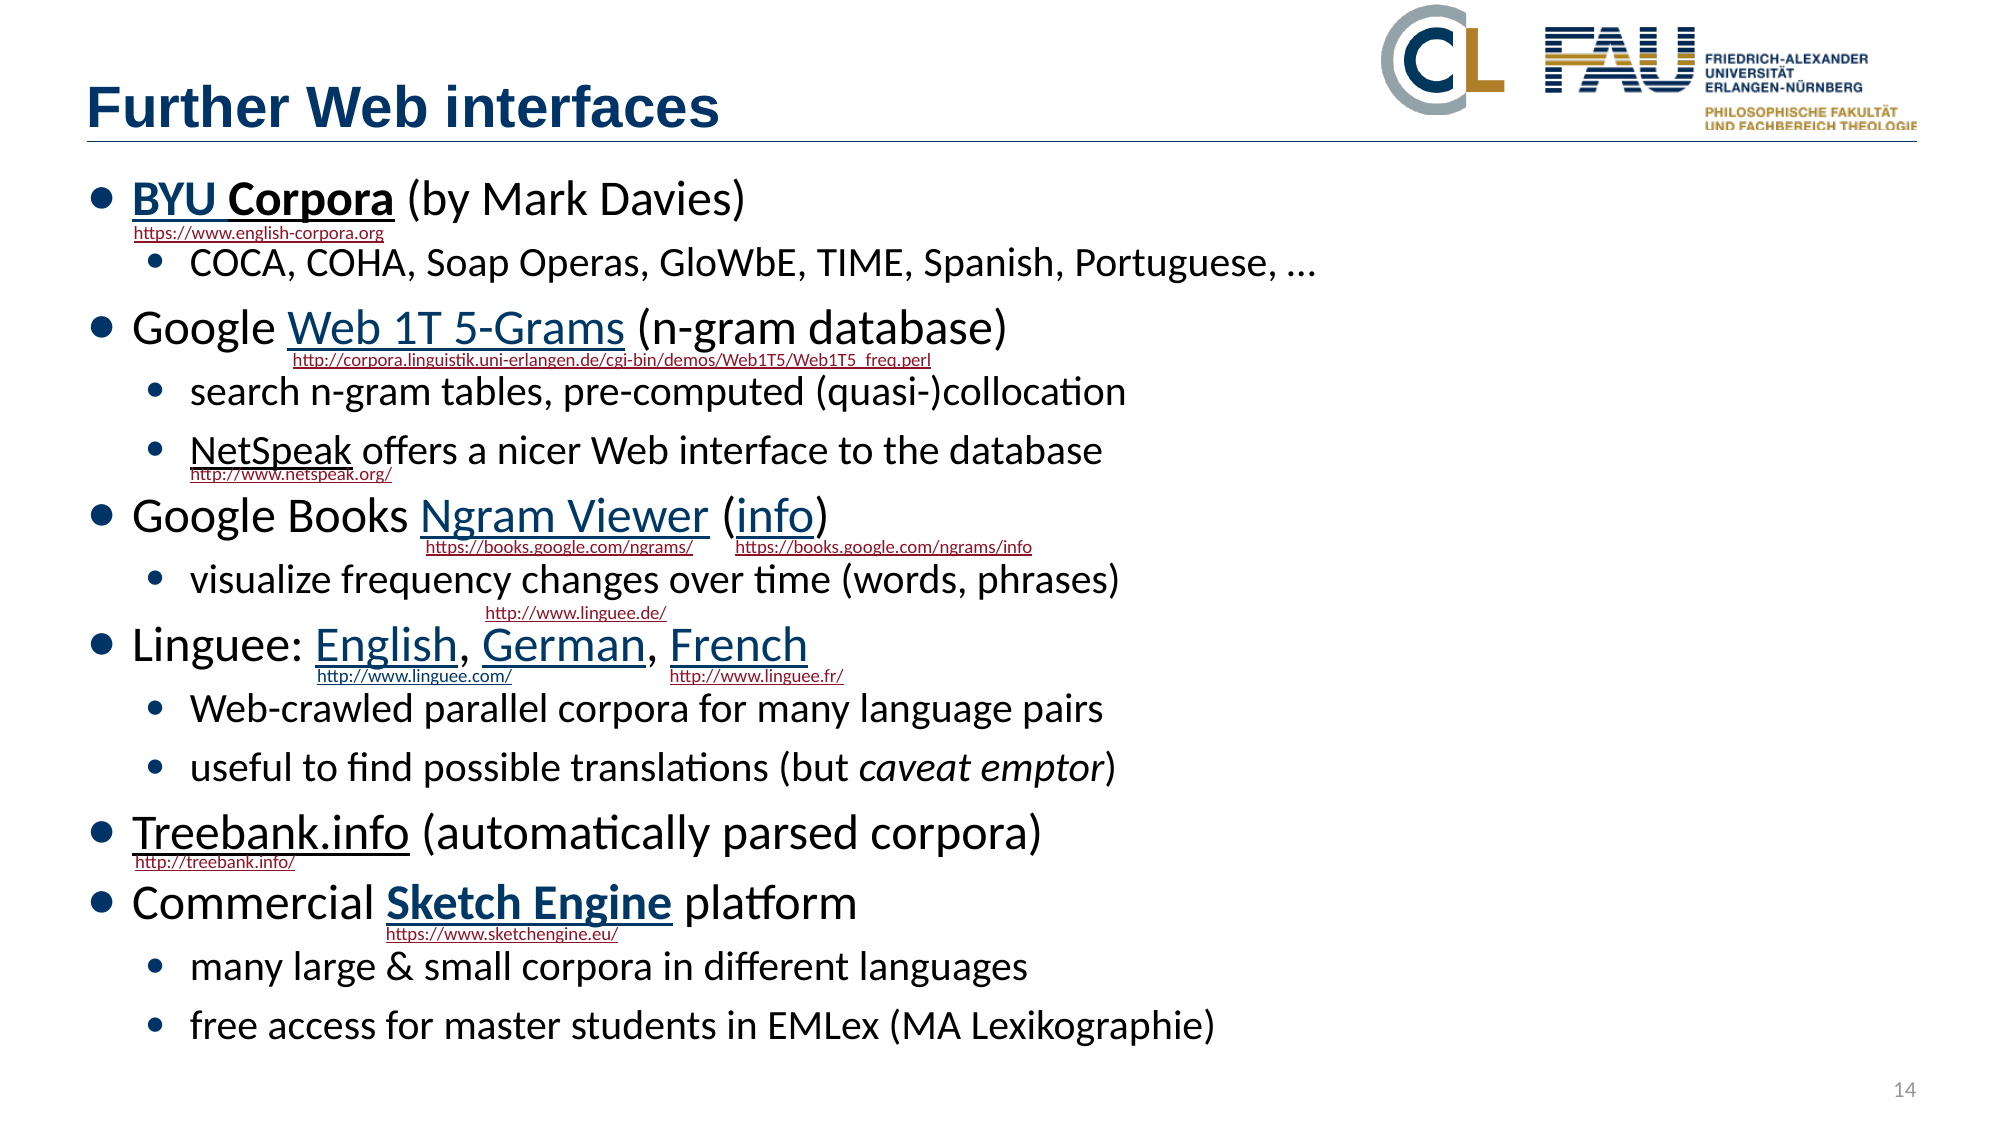

# Further Web interfaces
BYU Corpora (by Mark Davies)
COCA, COHA, Soap Operas, GloWbE, TIME, Spanish, Portuguese, …
Google Web 1T 5-Grams (n-gram database)
search n-gram tables, pre-computed (quasi-)collocation
NetSpeak offers a nicer Web interface to the database
Google Books Ngram Viewer (info)
visualize frequency changes over time (words, phrases)
Linguee: English, German, French
Web-crawled parallel corpora for many language pairs
useful to find possible translations (but caveat emptor)
Treebank.info (automatically parsed corpora)
Commercial Sketch Engine platform
many large & small corpora in different languages
free access for master students in EMLex (MA Lexikographie)

https://www.english-corpora.org
http://corpora.linguistik.uni-erlangen.de/cgi-bin/demos/Web1T5/Web1T5_freq.perl
http://www.netspeak.org/
https://books.google.com/ngrams/info
https://books.google.com/ngrams/
http://www.linguee.de/
http://www.linguee.com/
http://www.linguee.fr/
http://treebank.info/
https://www.sketchengine.eu/
14